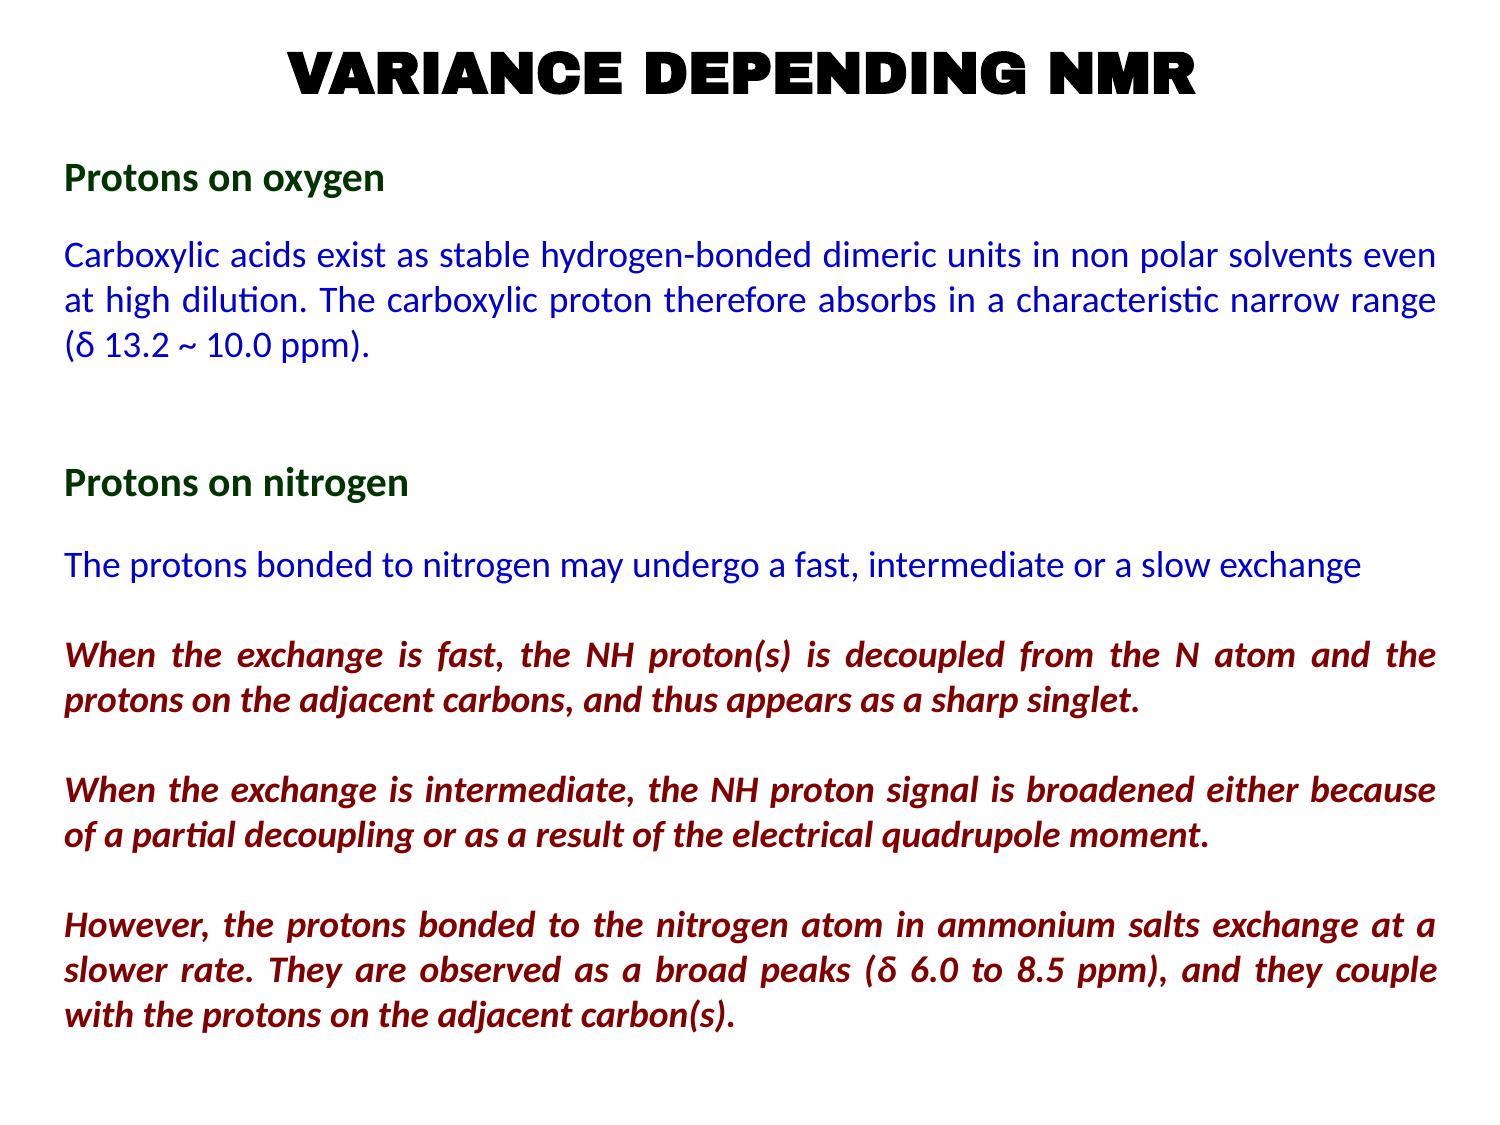

VARIANCE DEPENDING NMR

Protons on oxygen

Carboxylic acids exist as stable hydrogen-bonded dimeric units in non polar solvents even at high dilution. The carboxylic proton therefore absorbs in a characteristic narrow range (δ 13.2 ~ 10.0 ppm).

Protons on nitrogen

The protons bonded to nitrogen may undergo a fast, intermediate or a slow exchange

When the exchange is fast, the NH proton(s) is decoupled from the N atom and the protons on the adjacent carbons, and thus appears as a sharp singlet.

When the exchange is intermediate, the NH proton signal is broadened either because of a partial decoupling or as a result of the electrical quadrupole moment.

However, the protons bonded to the nitrogen atom in ammonium salts exchange at a slower rate. They are observed as a broad peaks (δ 6.0 to 8.5 ppm), and they couple with the protons on the adjacent carbon(s).